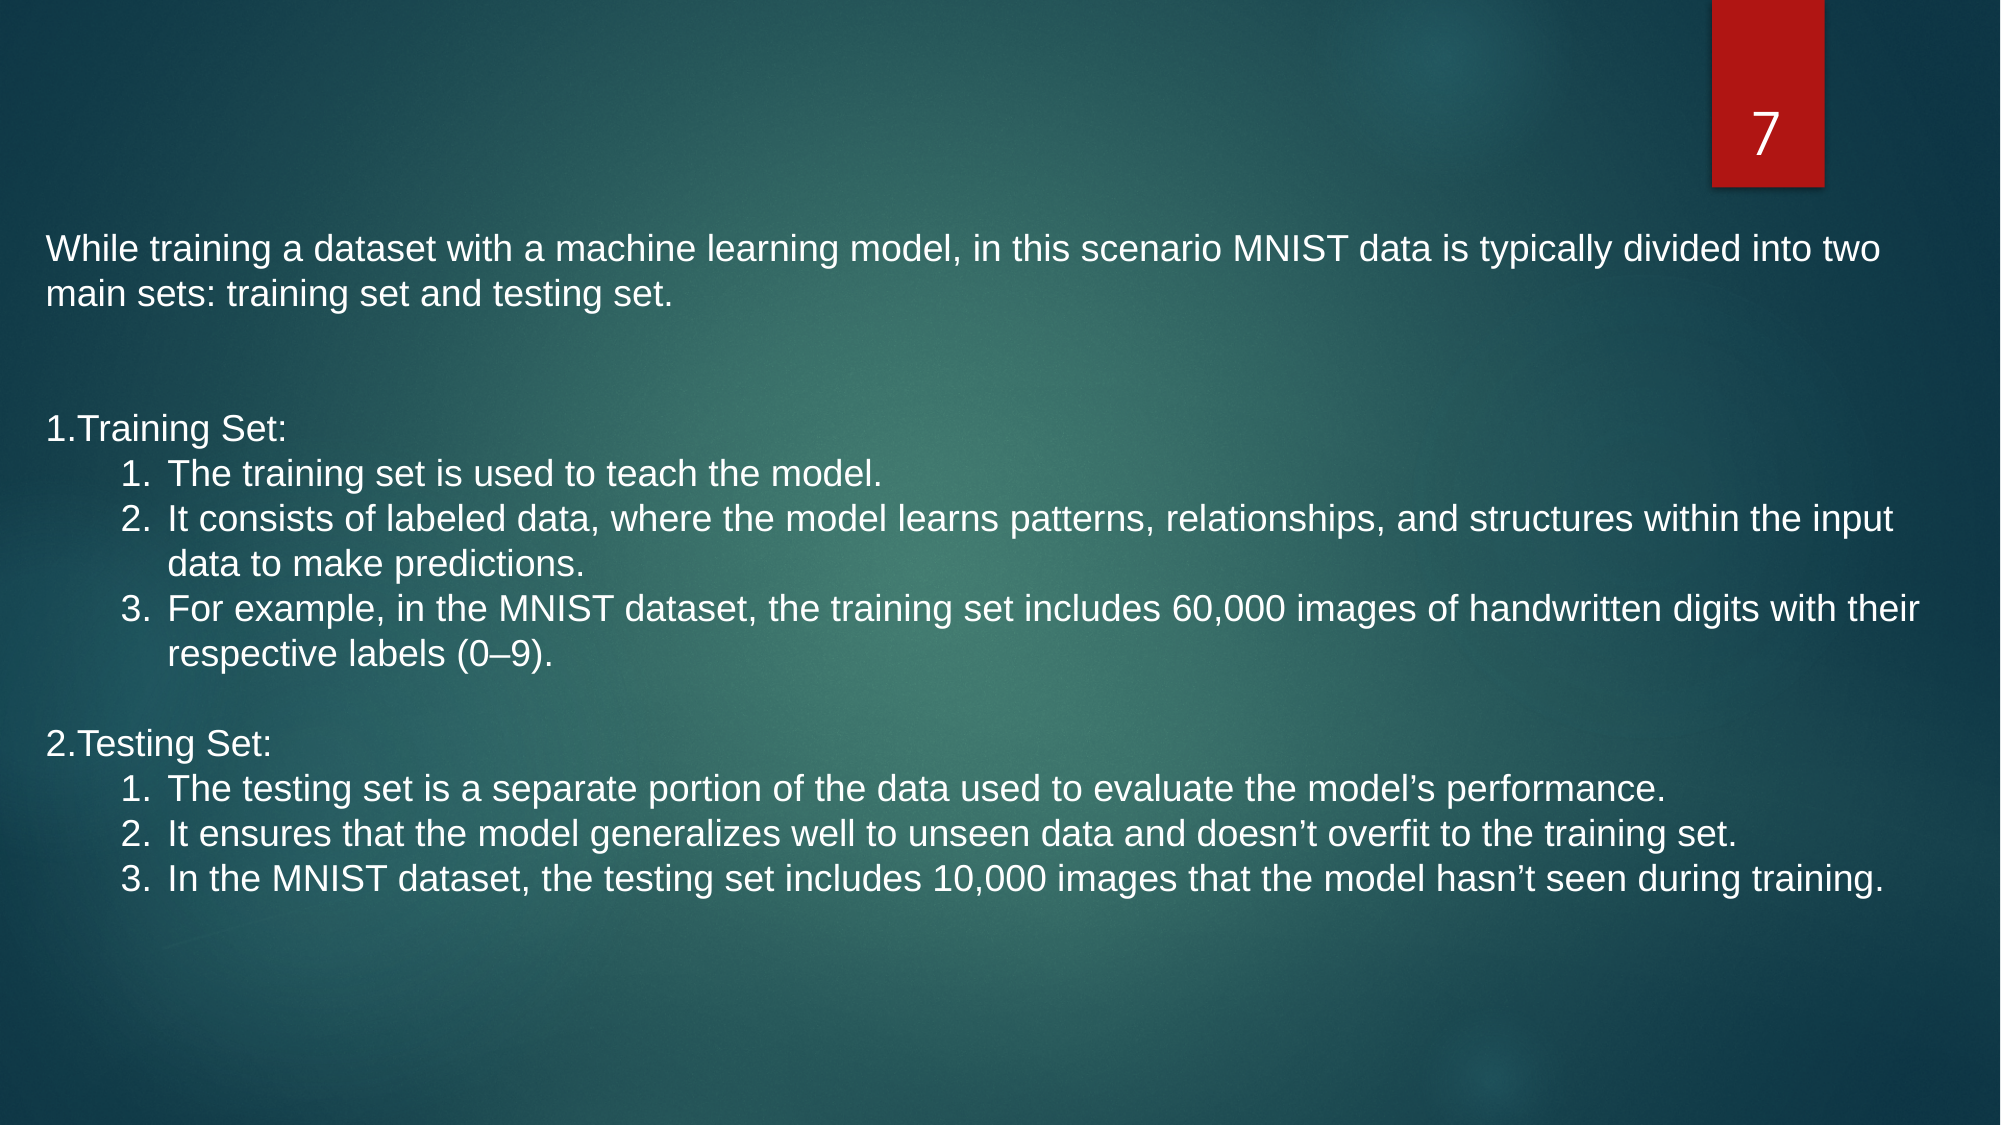

7

While training a dataset with a machine learning model, in this scenario MNIST data is typically divided into two main sets: training set and testing set.

Training Set:
The training set is used to teach the model.
It consists of labeled data, where the model learns patterns, relationships, and structures within the input data to make predictions.
For example, in the MNIST dataset, the training set includes 60,000 images of handwritten digits with their respective labels (0–9).

Testing Set:
The testing set is a separate portion of the data used to evaluate the model’s performance.
It ensures that the model generalizes well to unseen data and doesn’t overfit to the training set.
In the MNIST dataset, the testing set includes 10,000 images that the model hasn’t seen during training.